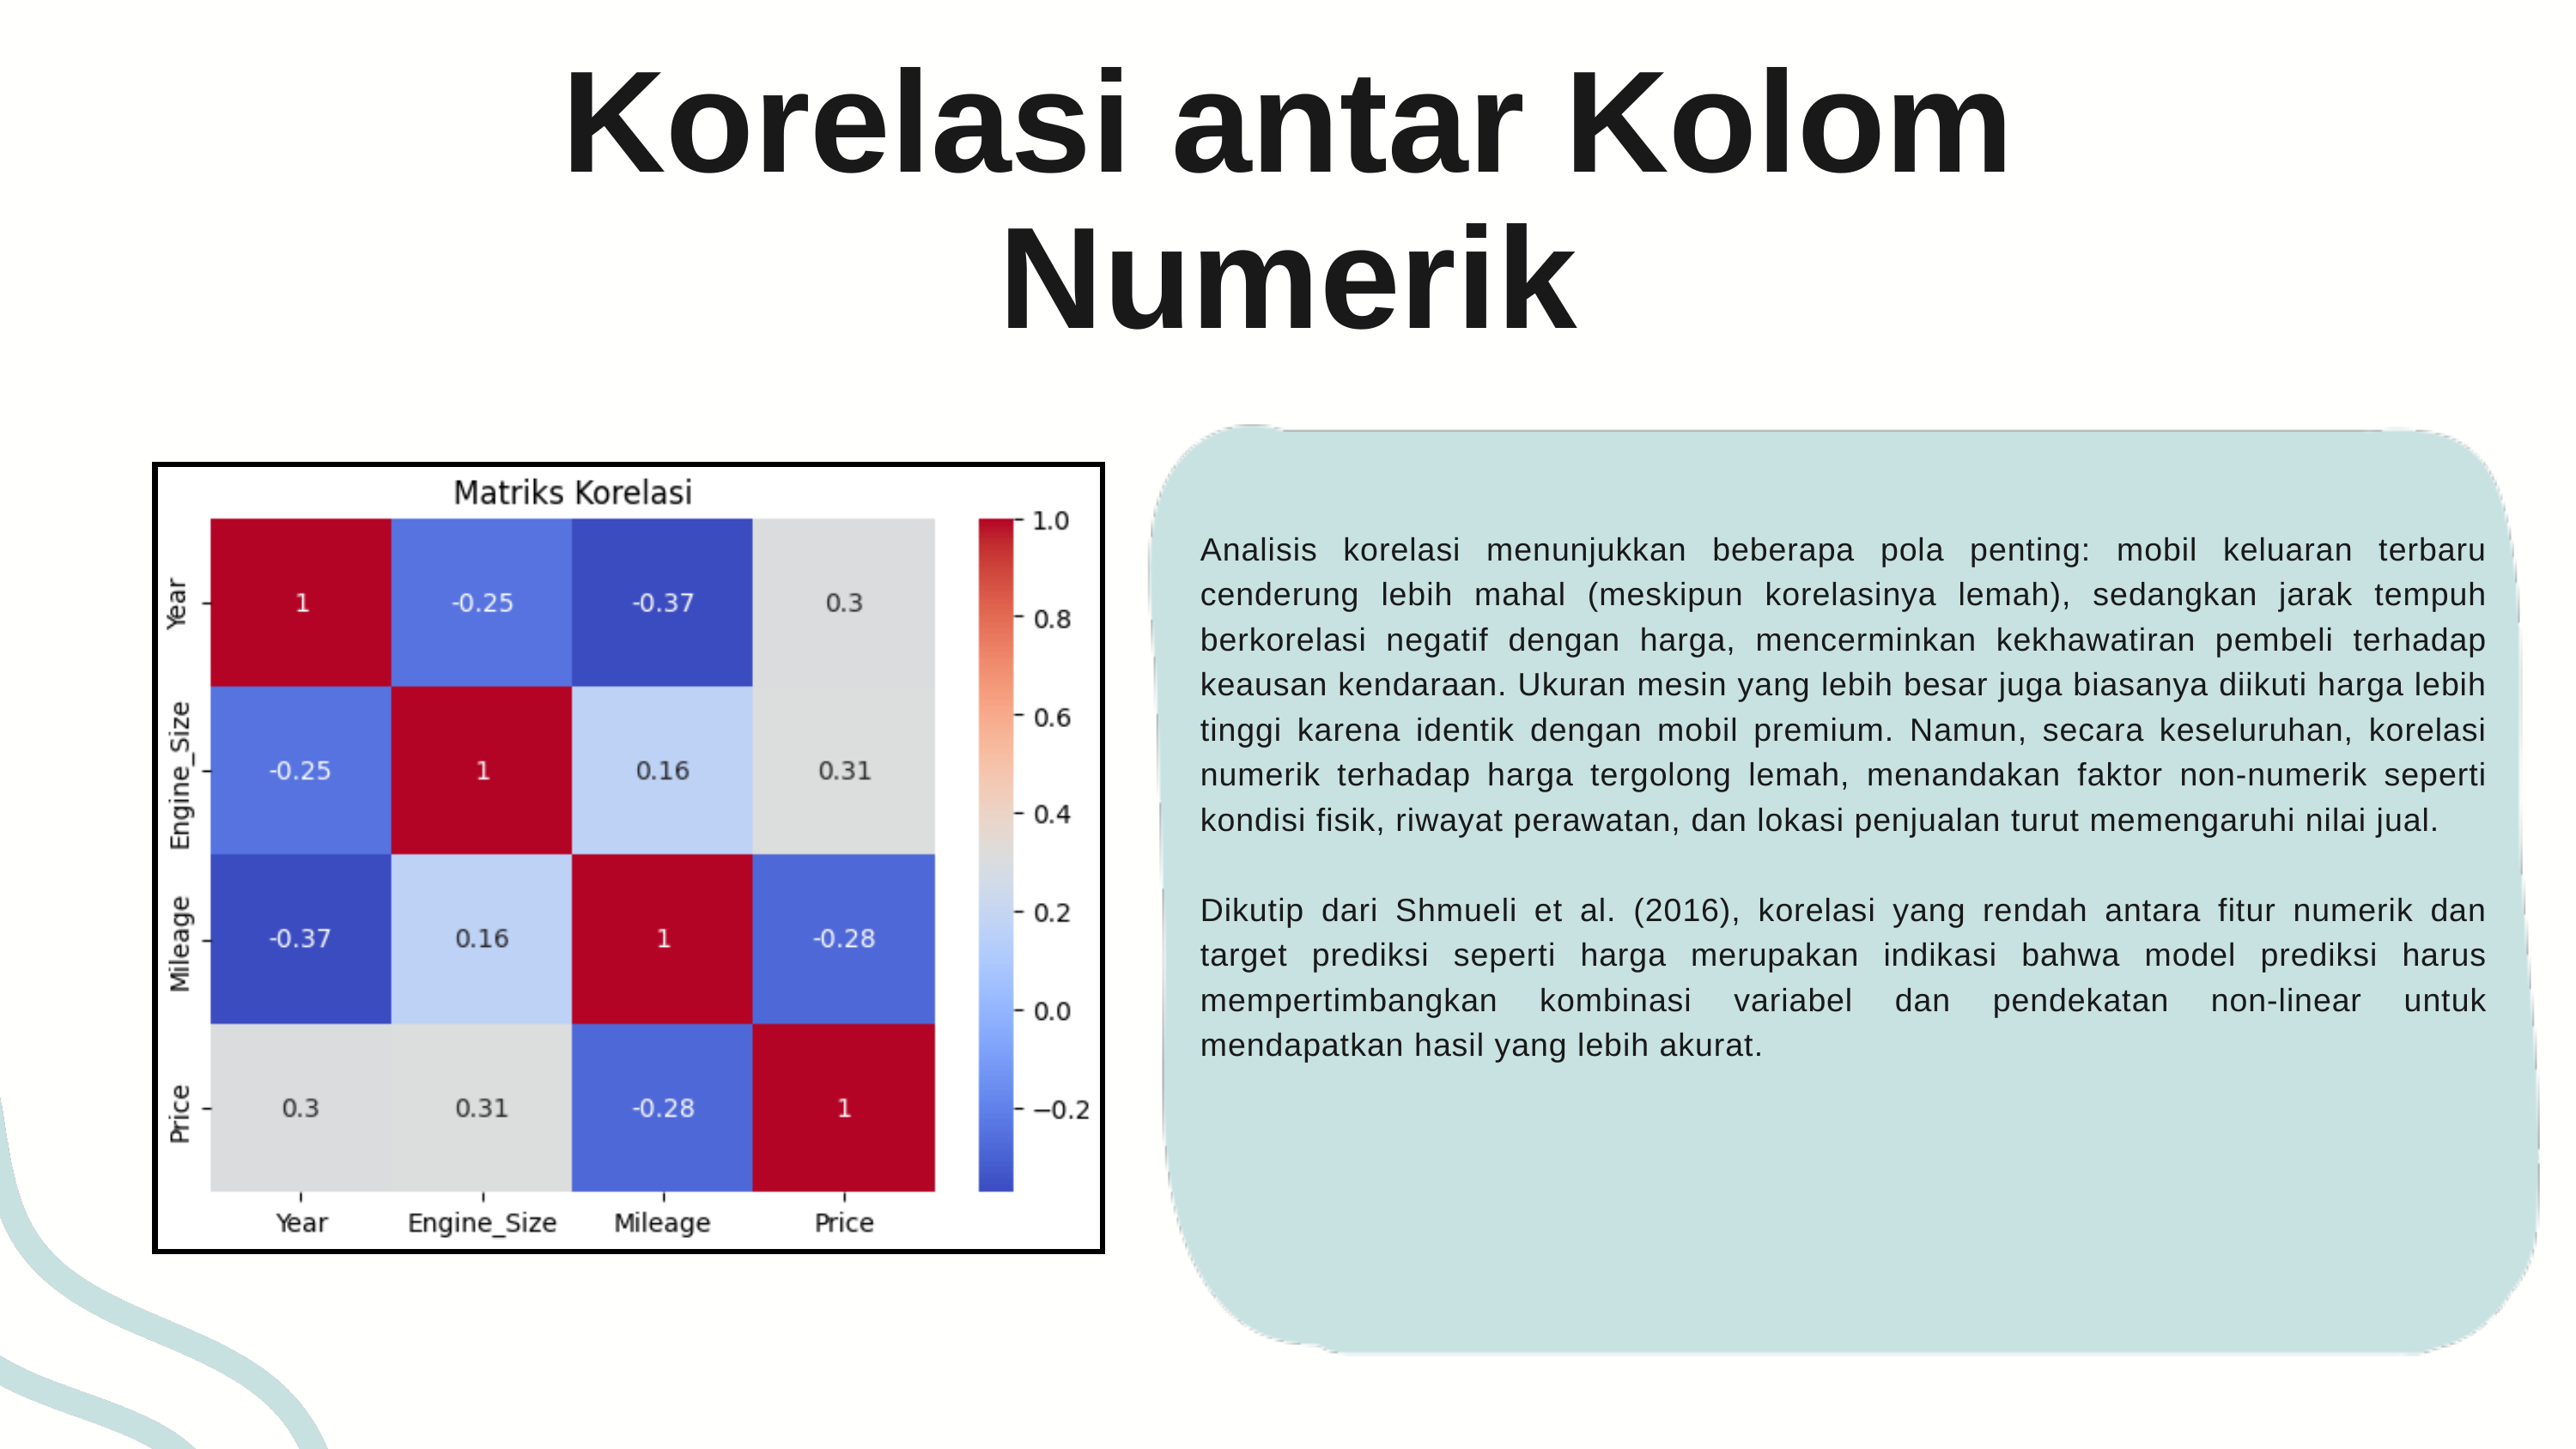

Korelasi antar Kolom Numerik

Analisis korelasi menunjukkan beberapa pola penting: mobil keluaran terbaru cenderung lebih mahal (meskipun korelasinya lemah), sedangkan jarak tempuh berkorelasi negatif dengan harga, mencerminkan kekhawatiran pembeli terhadap keausan kendaraan. Ukuran mesin yang lebih besar juga biasanya diikuti harga lebih tinggi karena identik dengan mobil premium. Namun, secara keseluruhan, korelasi numerik terhadap harga tergolong lemah, menandakan faktor non-numerik seperti kondisi fisik, riwayat perawatan, dan lokasi penjualan turut memengaruhi nilai jual.

Dikutip dari Shmueli et al. (2016), korelasi yang rendah antara fitur numerik dan target prediksi seperti harga merupakan indikasi bahwa model prediksi harus mempertimbangkan kombinasi variabel dan pendekatan non-linear untuk mendapatkan hasil yang lebih akurat.